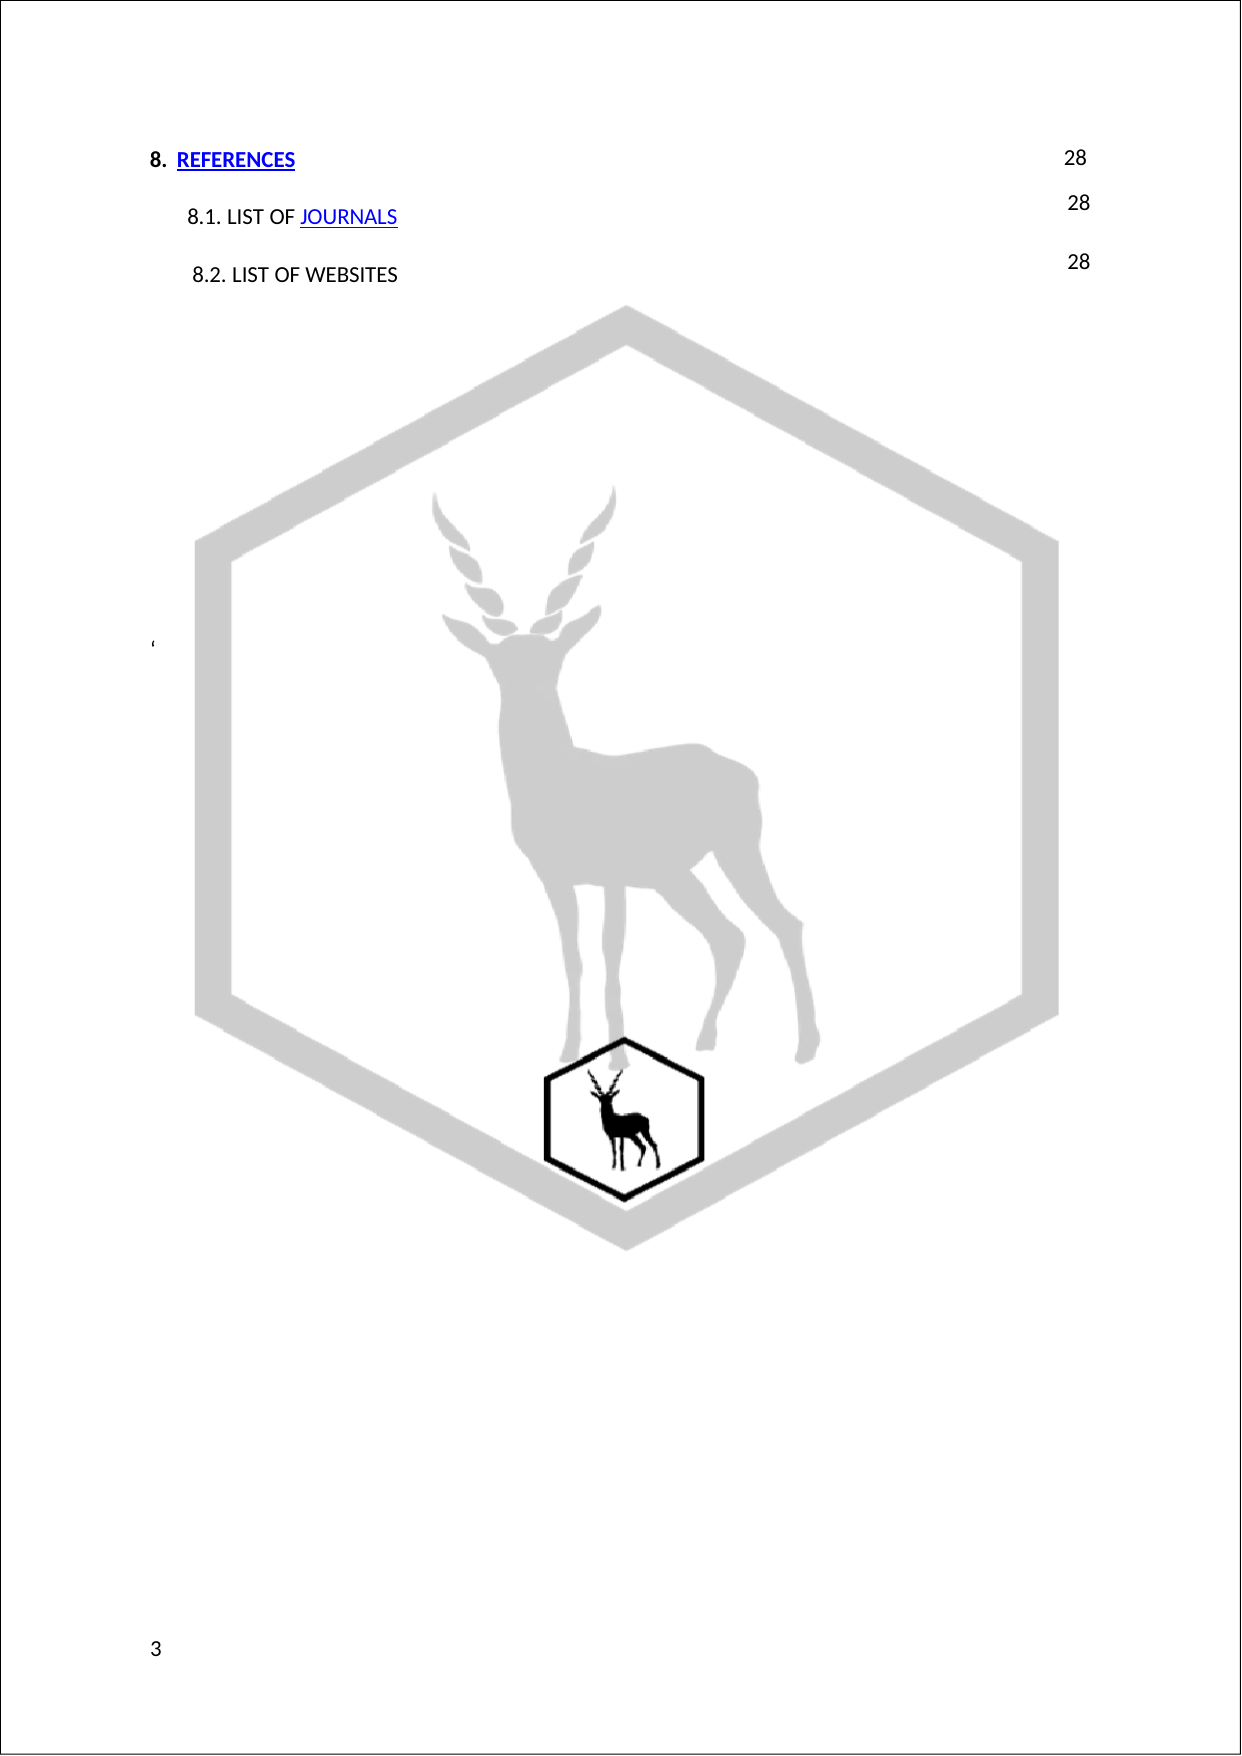

28
8. REFERENCES
28
8.1. LIST OF JOURNALS
28
8.2. LIST OF WEBSITES
‘
3